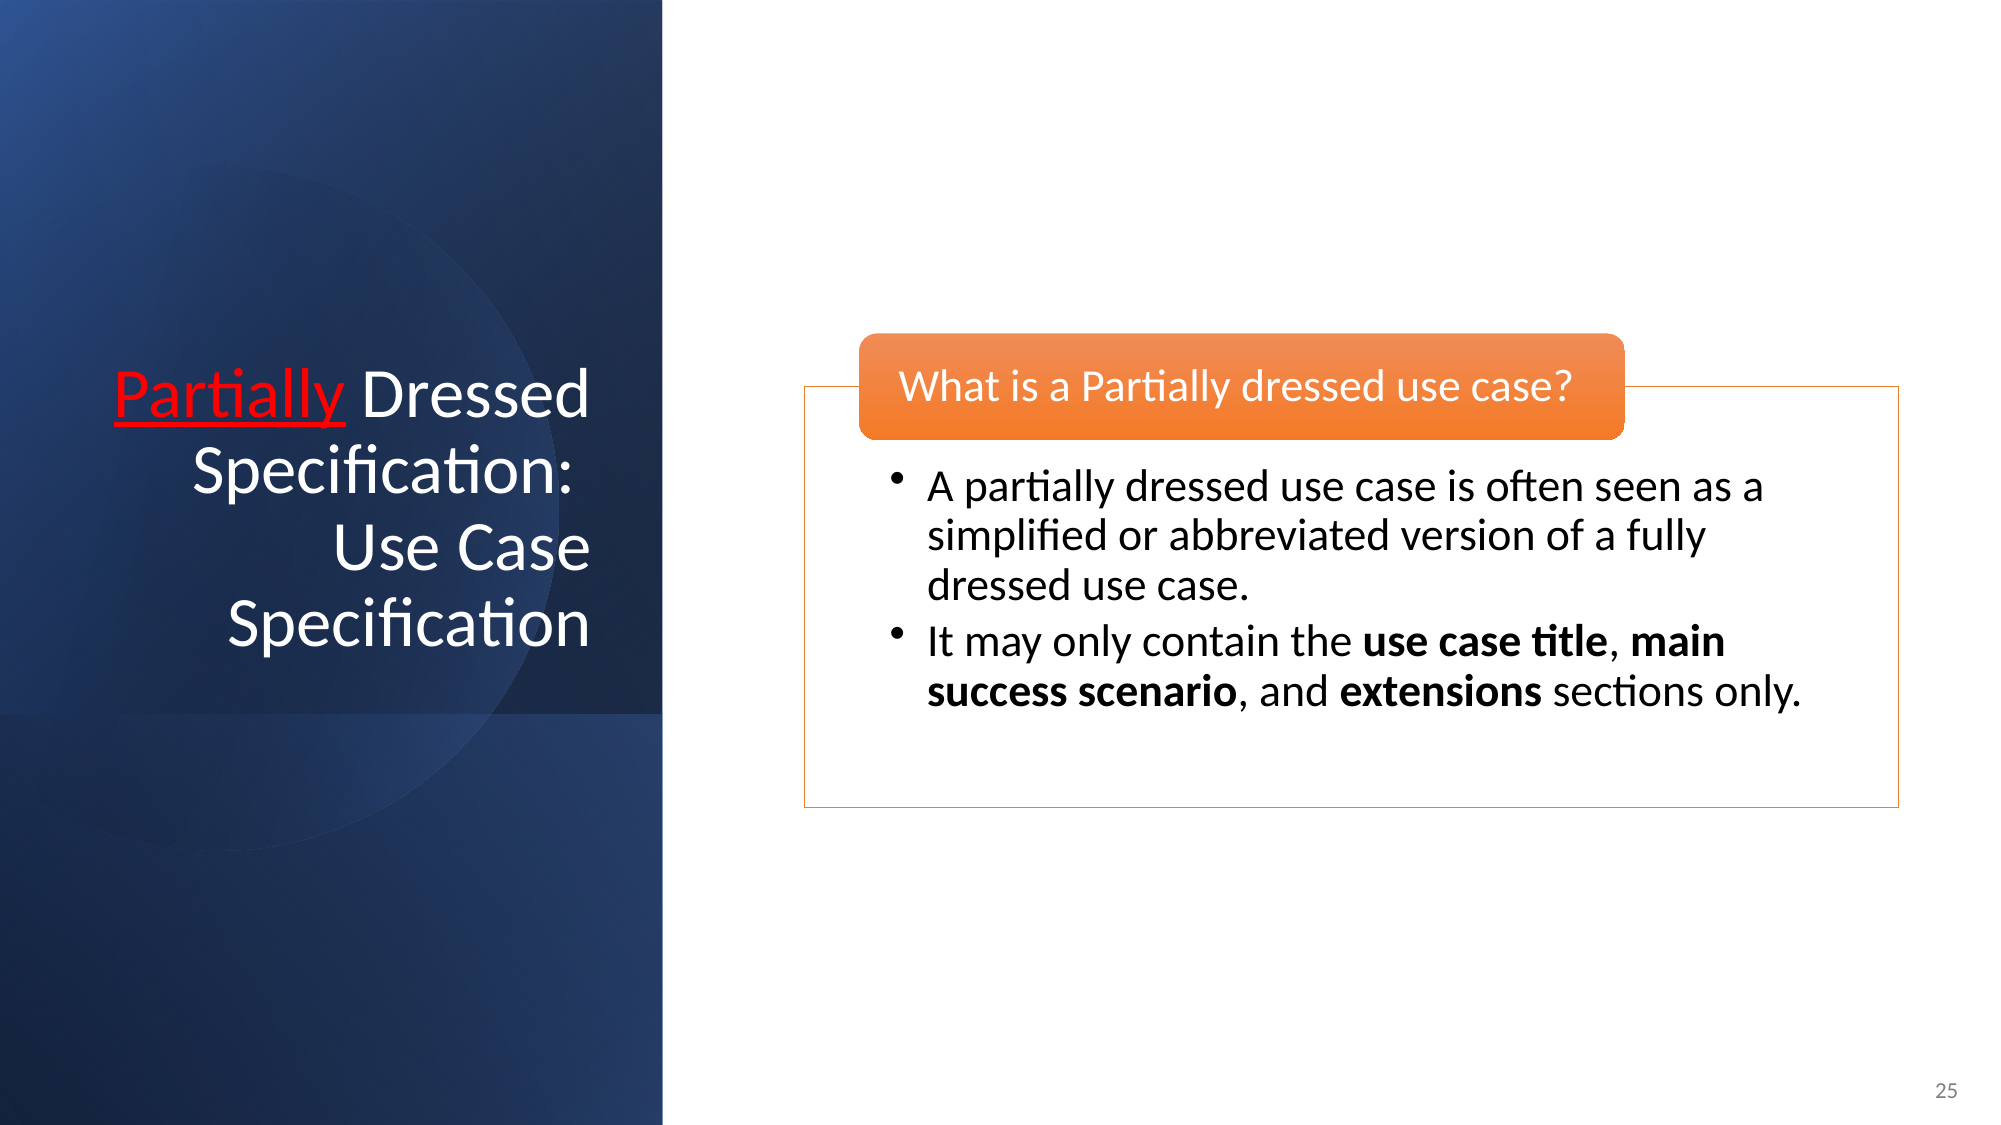

A partially dressed use case is often seen as a simplified or abbreviated version of a fully dressed use case.
It may only contain the use case title, main success scenario, and extensions sections only.

What is a Partially dressed use case?

# Partially Dressed Specification: Use Case Specification

25